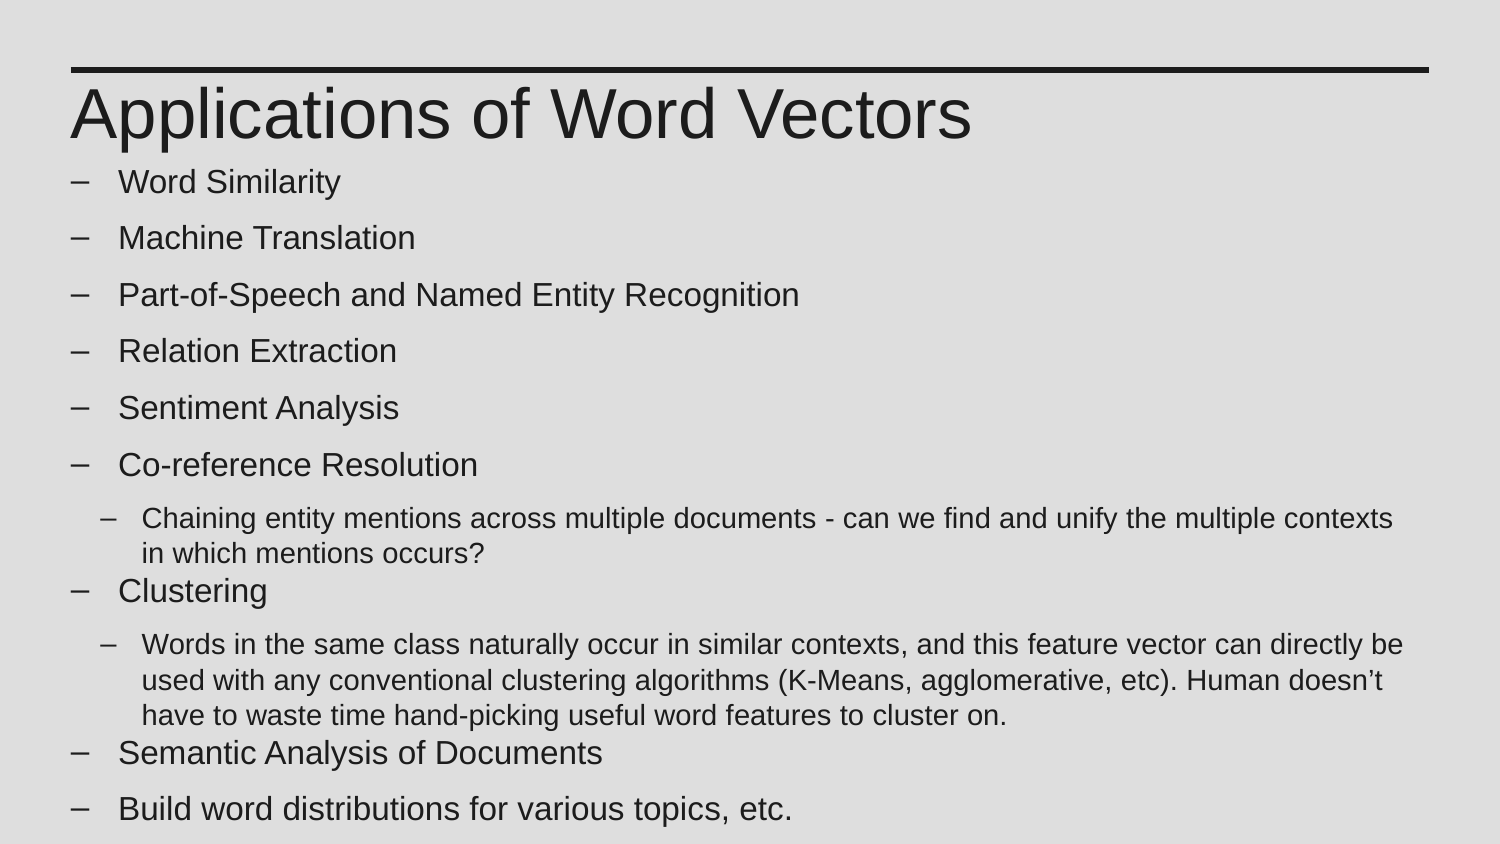

Applications of Word Vectors
Word Similarity
Machine Translation
Part-of-Speech and Named Entity Recognition
Relation Extraction
Sentiment Analysis
Co-reference Resolution
Chaining entity mentions across multiple documents - can we find and unify the multiple contexts in which mentions occurs?
Clustering
Words in the same class naturally occur in similar contexts, and this feature vector can directly be used with any conventional clustering algorithms (K-Means, agglomerative, etc). Human doesn’t have to waste time hand-picking useful word features to cluster on.
Semantic Analysis of Documents
Build word distributions for various topics, etc.